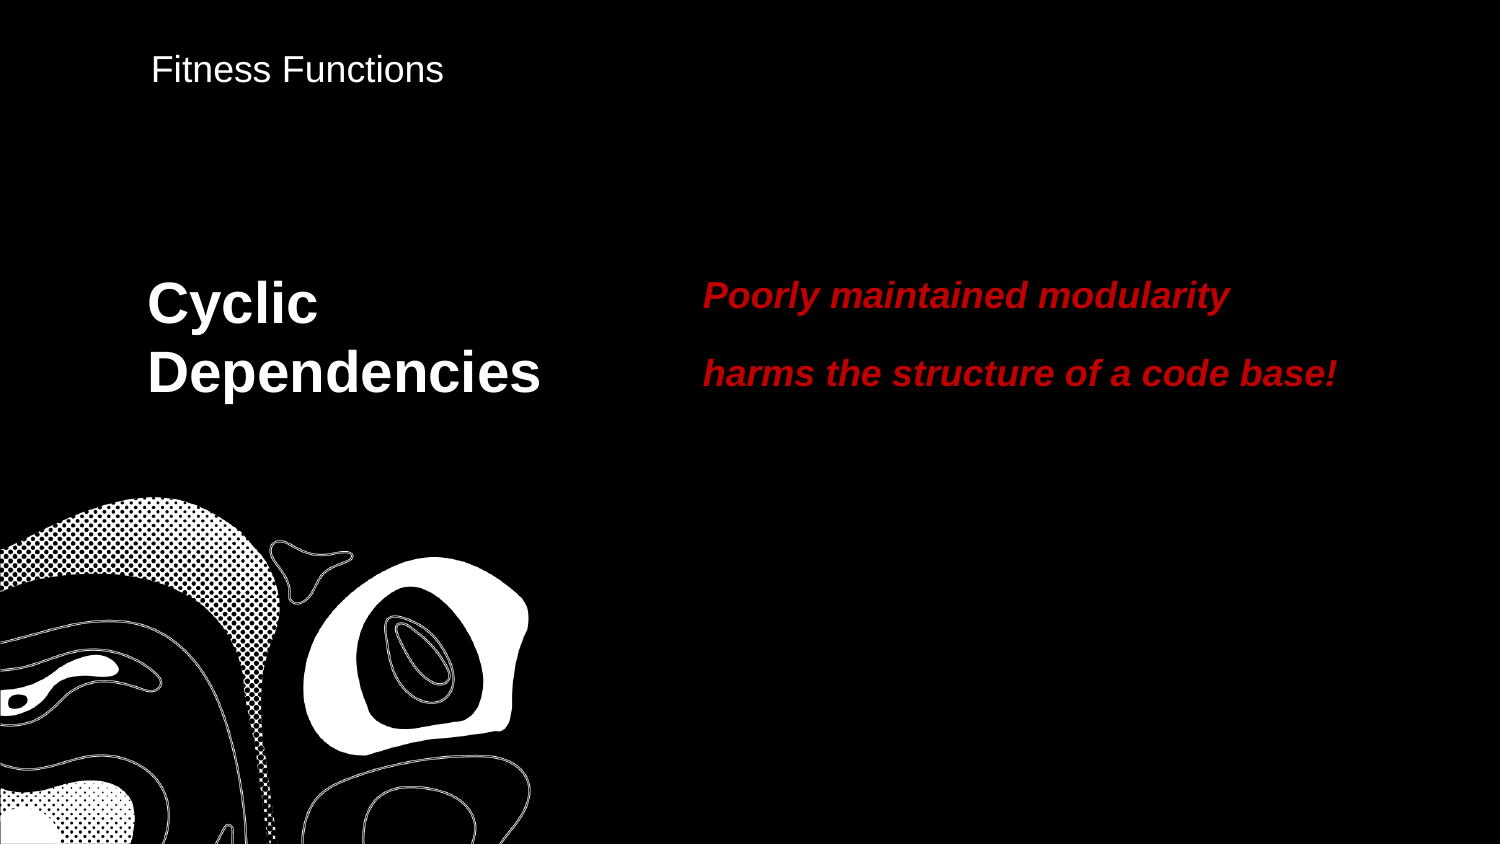

Fitness Functions
Cyclic Dependencies
Poorly maintained modularity
harms the structure of a code base!